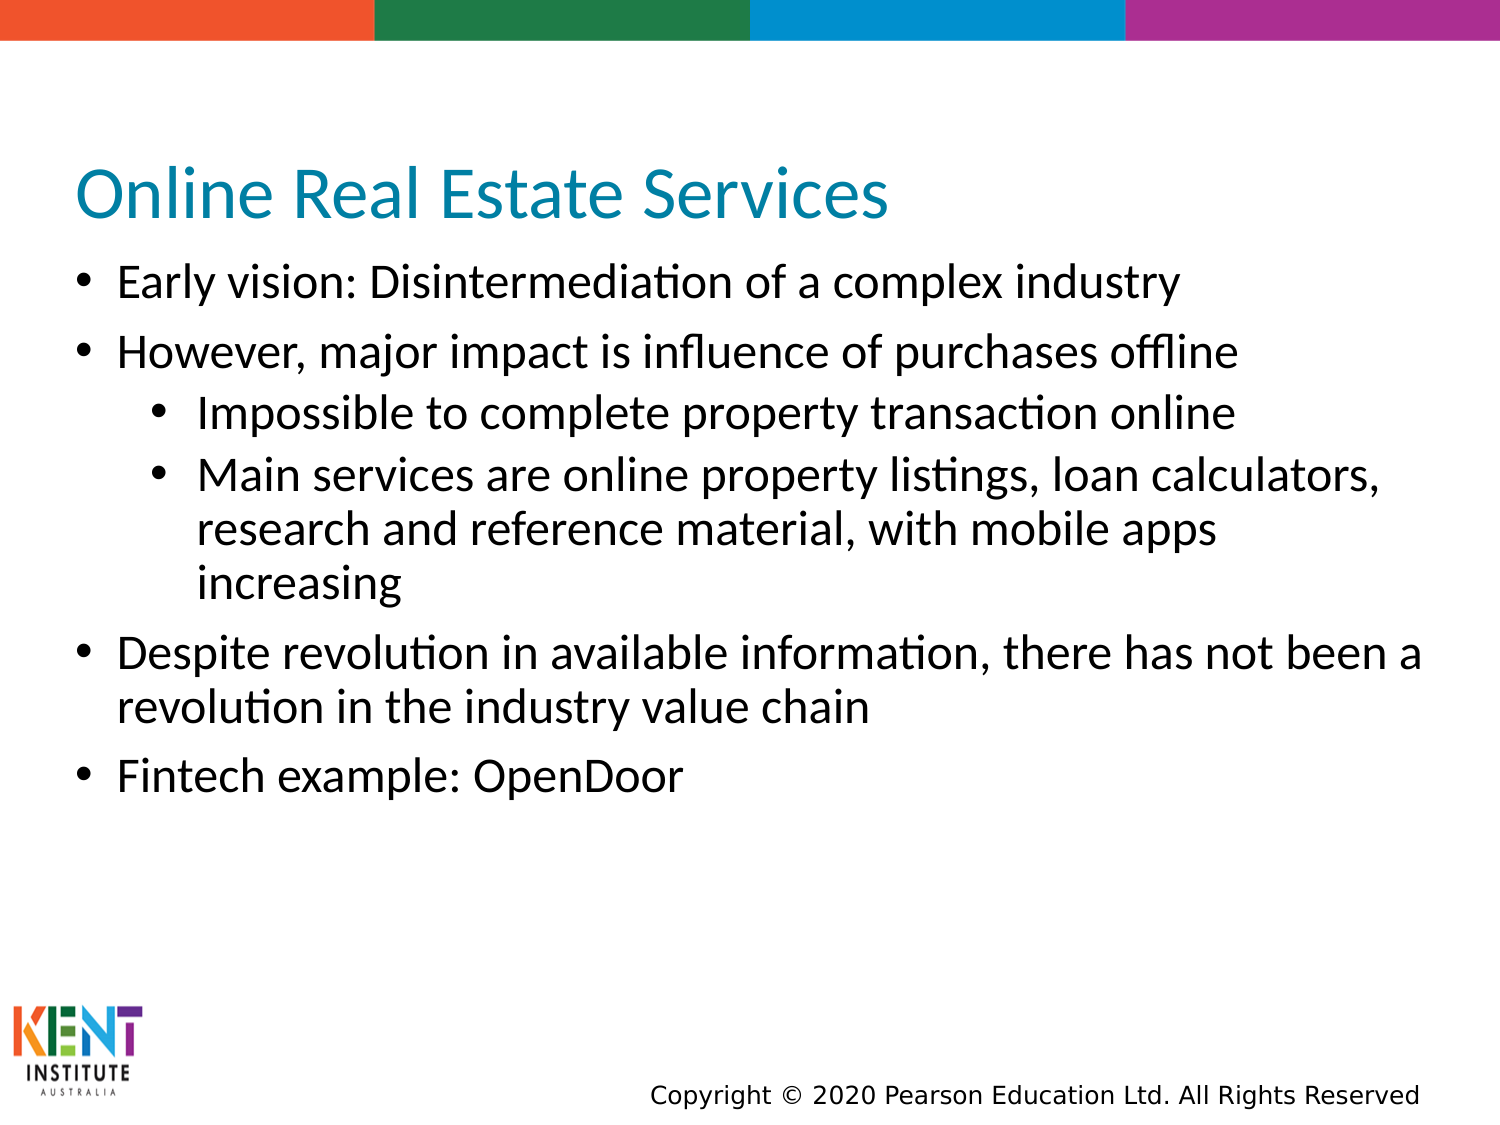

# Online Real Estate Services
Early vision: Disintermediation of a complex industry
However, major impact is influence of purchases offline
Impossible to complete property transaction online
Main services are online property listings, loan calculators, research and reference material, with mobile apps increasing
Despite revolution in available information, there has not been a revolution in the industry value chain
Fintech example: OpenDoor